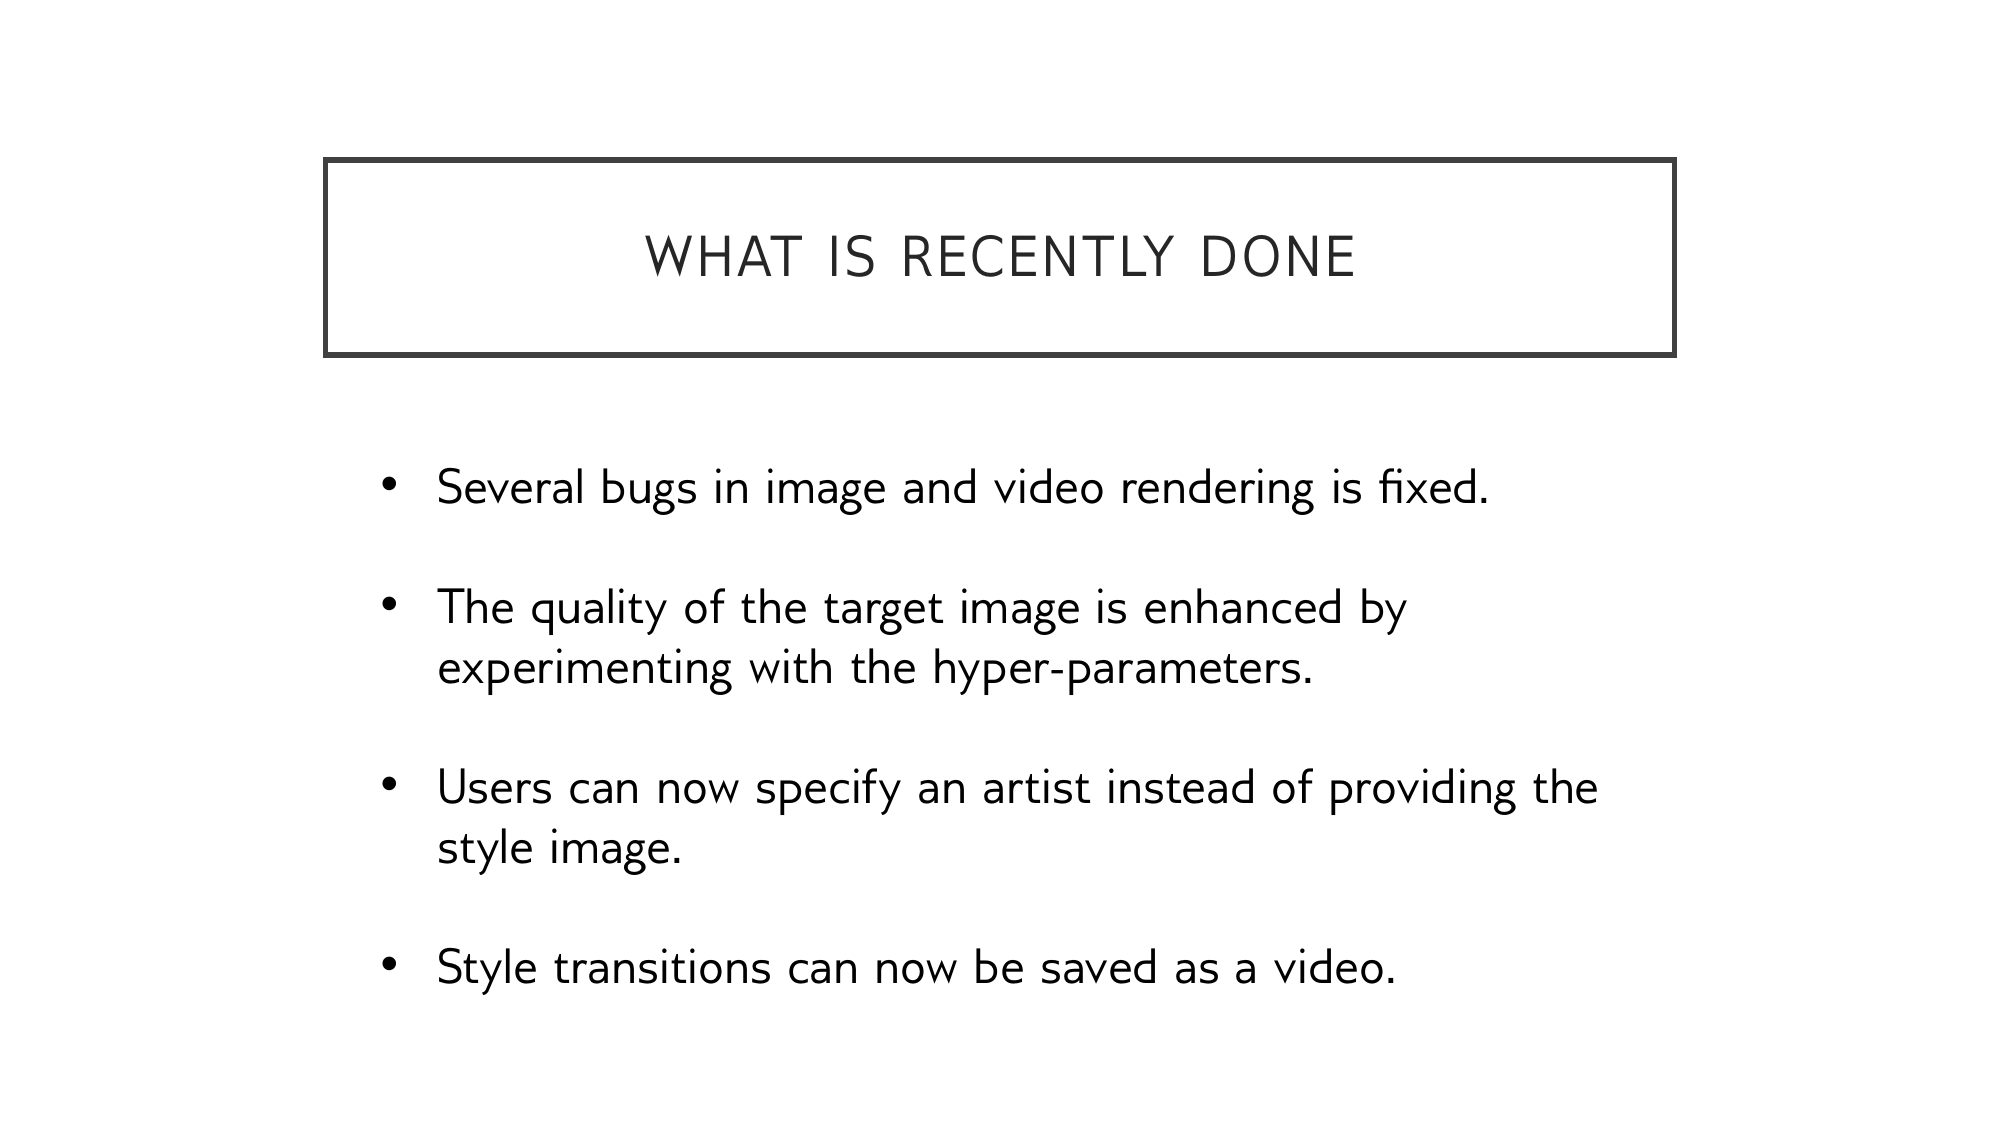

# WHAT IS RECENTLY DONE
Several bugs in image and video rendering is fixed.

The quality of the target image is enhanced by experimenting with the hyper-parameters.

Users can now specify an artist instead of providing the style image.

Style transitions can now be saved as a video.